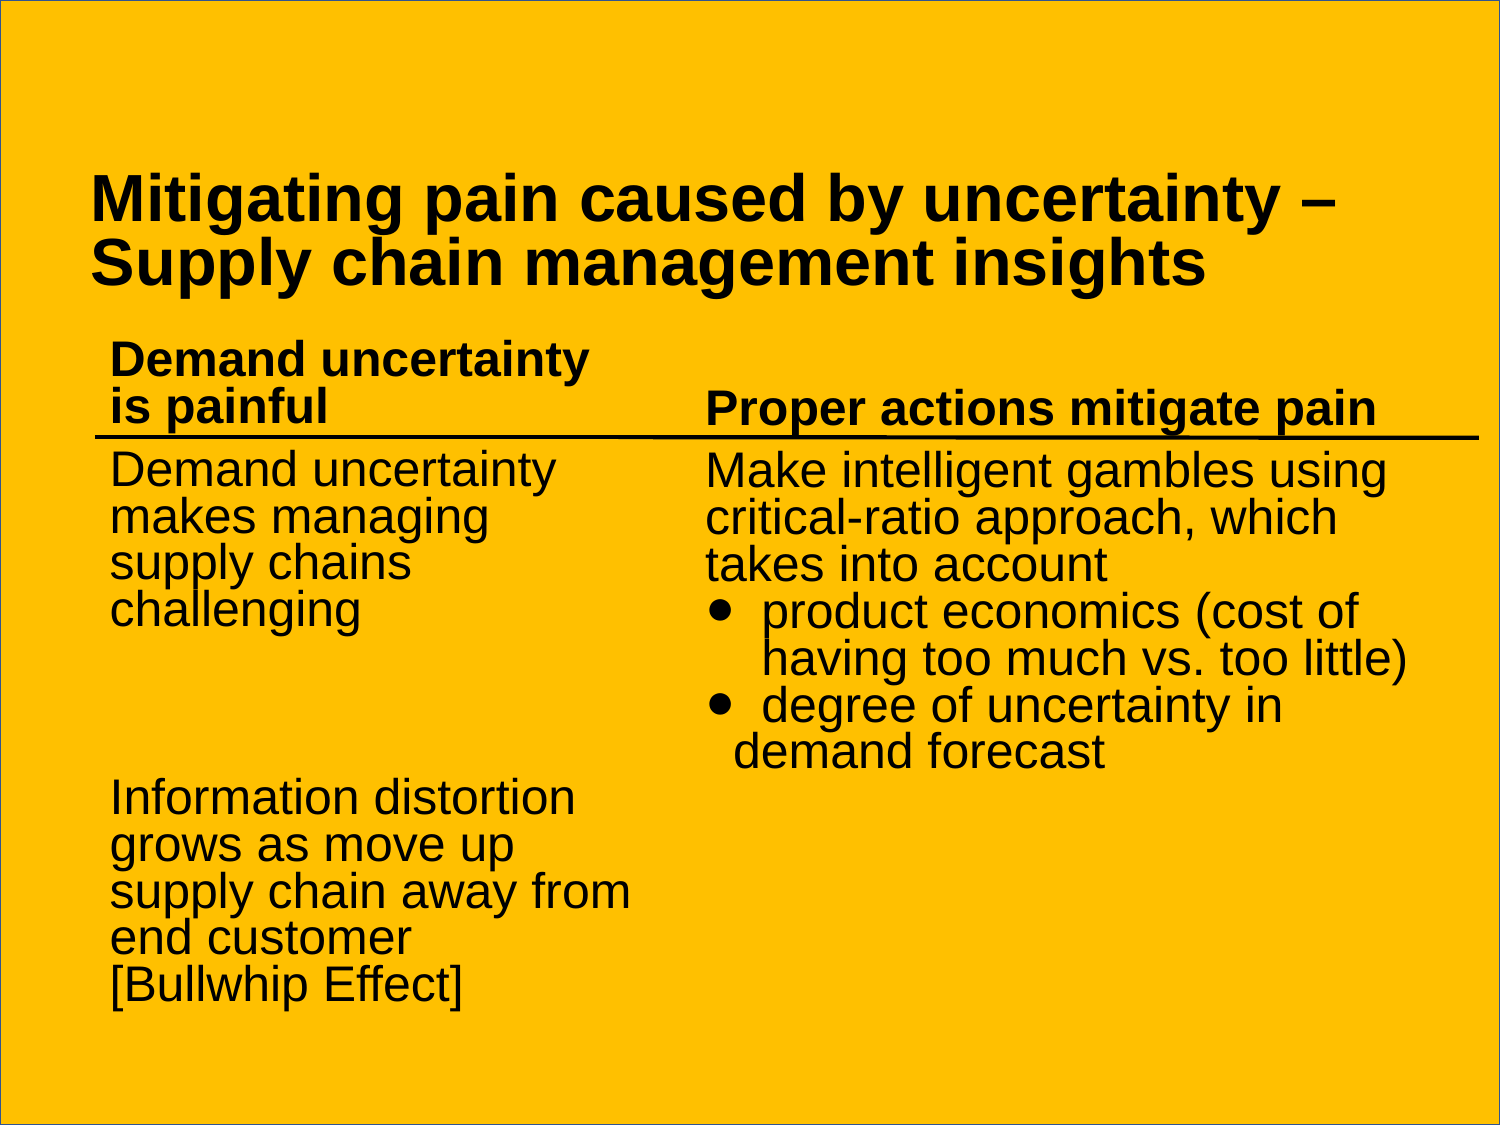

Mitigating pain caused by uncertainty – Supply chain management insights
Demand uncertainty is painful
Demand uncertainty makes managing supply chains challenging

Information distortion grows as move up supply chain away from end customer
[Bullwhip Effect]
Proper actions mitigate pain
Make intelligent gambles using critical-ratio approach, which
takes into account
product economics (cost of having too much vs. too little)
degree of uncertainty in
  demand forecast